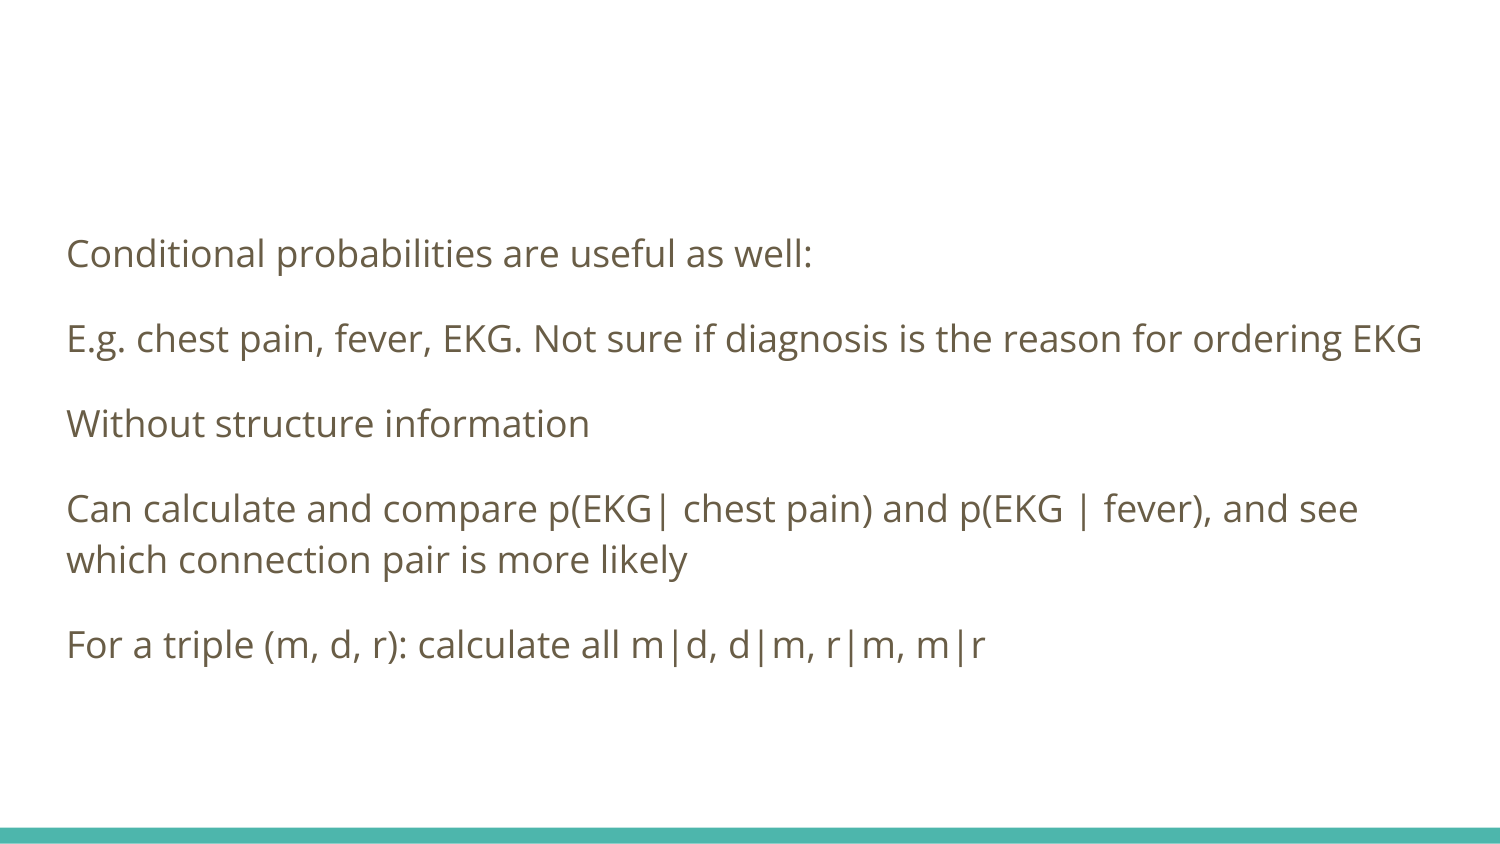

#
Conditional probabilities are useful as well:
E.g. chest pain, fever, EKG. Not sure if diagnosis is the reason for ordering EKG
Without structure information
Can calculate and compare p(EKG| chest pain) and p(EKG | fever), and see which connection pair is more likely
For a triple (m, d, r): calculate all m|d, d|m, r|m, m|r